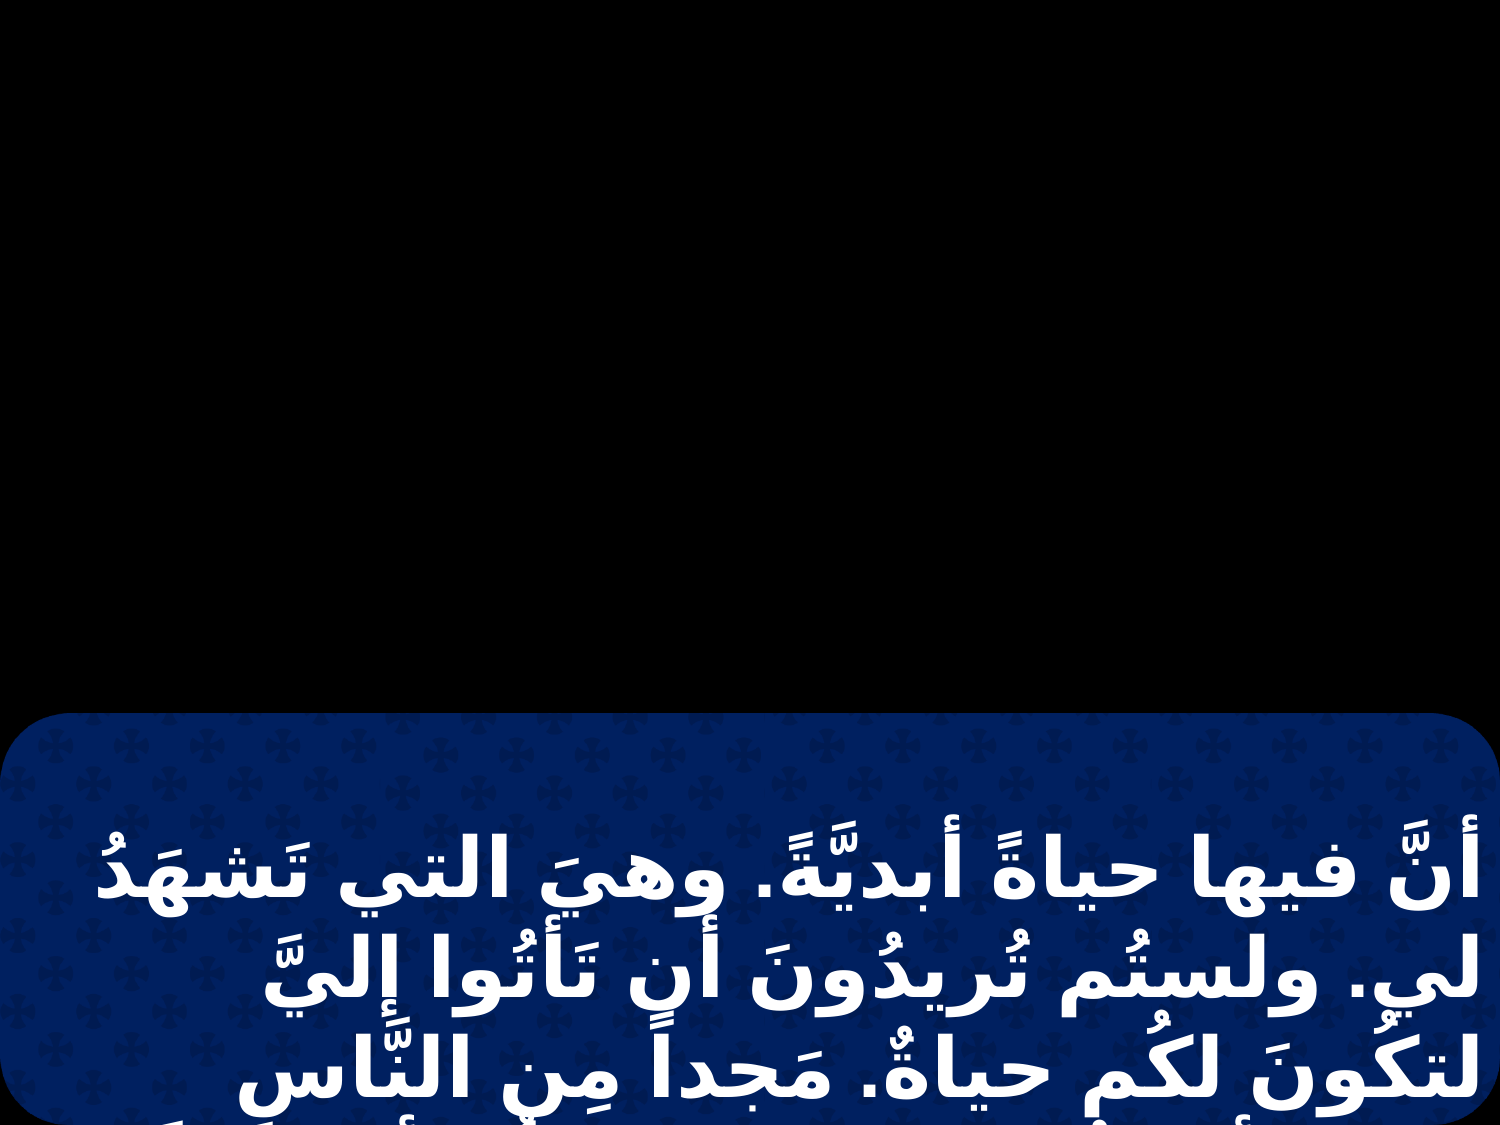

أنَّ فيها حياةً أبديَّةً. وهيَ التي تَشهَدُ لي. ولستُم تُريدُونَ أن تَأتُوا إليَّ لتكُونَ لكُم حياةٌ. مَجداً مِن النَّاسِ لستُ أقبَلُ، لكنني عَرَفتكُم أنْ محبَّةُ اللَّهِ ليستْ فيكُمْ. أنا أتيتُ